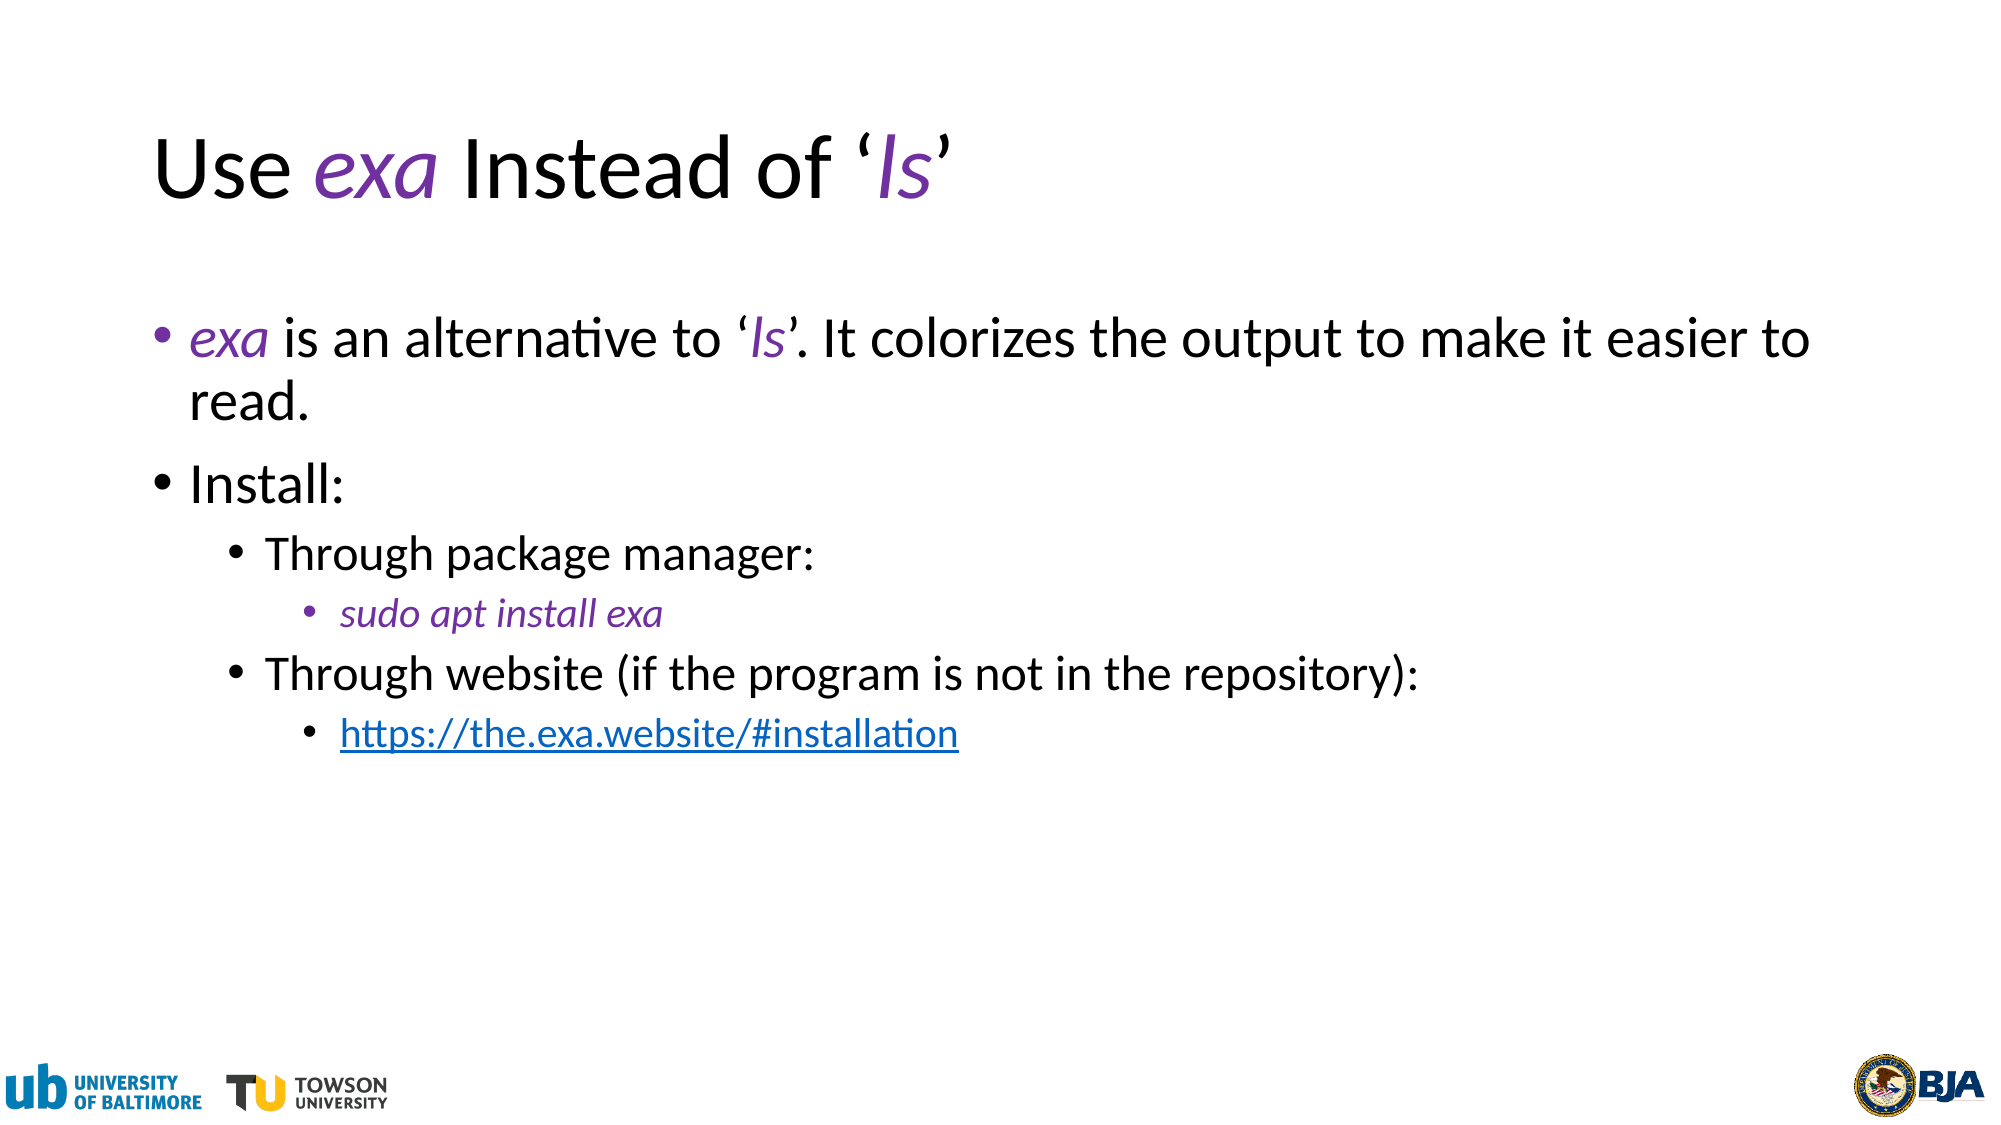

# Use exa Instead of ‘ls’
exa is an alternative to ‘ls’. It colorizes the output to make it easier to read.
Install:
Through package manager:
sudo apt install exa
Through website (if the program is not in the repository):
https://the.exa.website/#installation